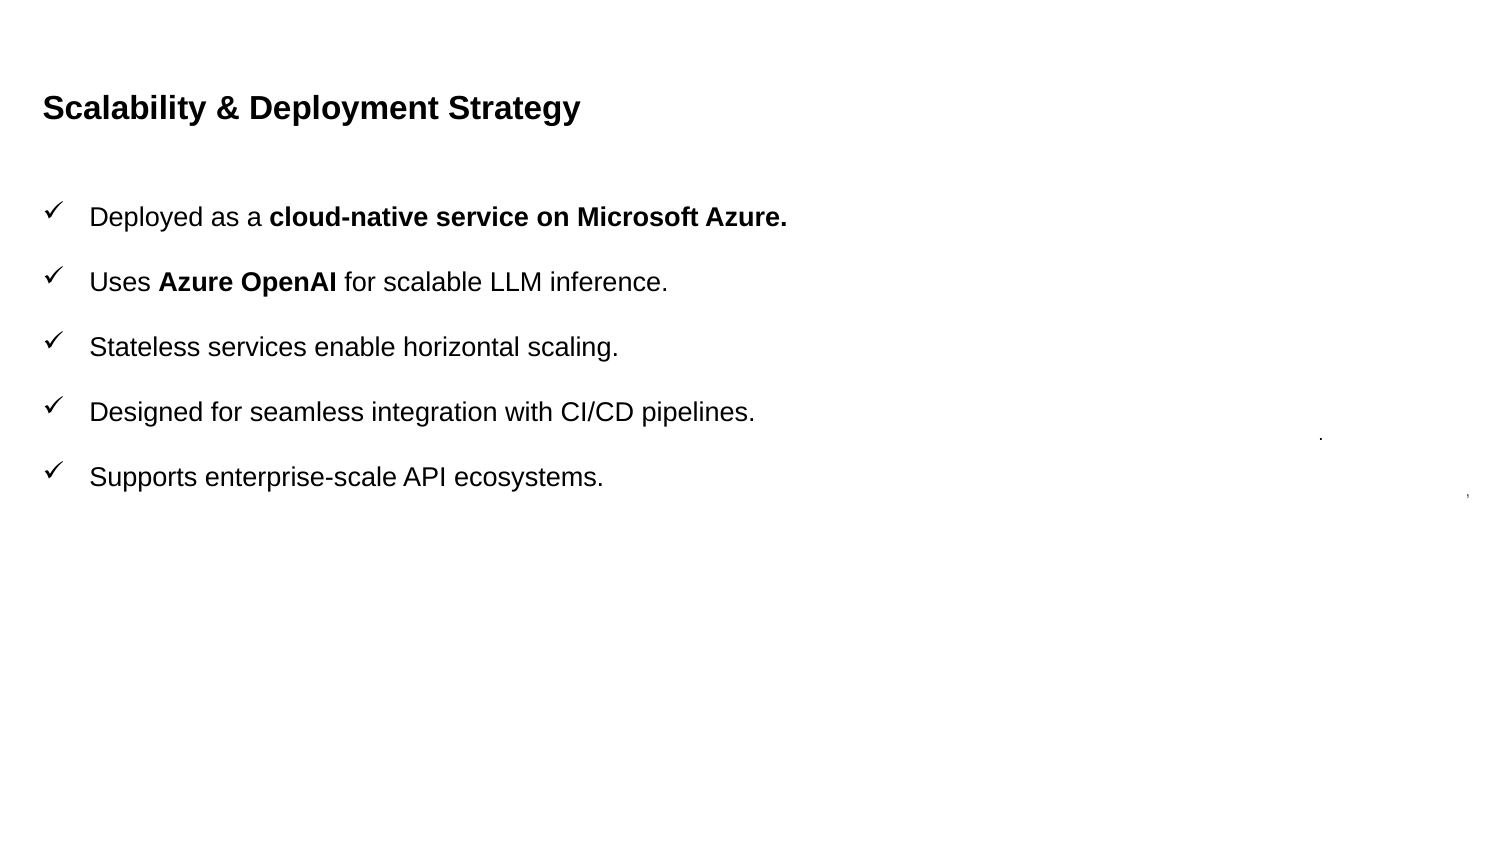

Scalability & Deployment Strategy
# .
Deployed as a cloud-native service on Microsoft Azure.

Uses Azure OpenAI for scalable LLM inference.

Stateless services enable horizontal scaling.

Designed for seamless integration with CI/CD pipelines.

Supports enterprise-scale API ecosystems.
,